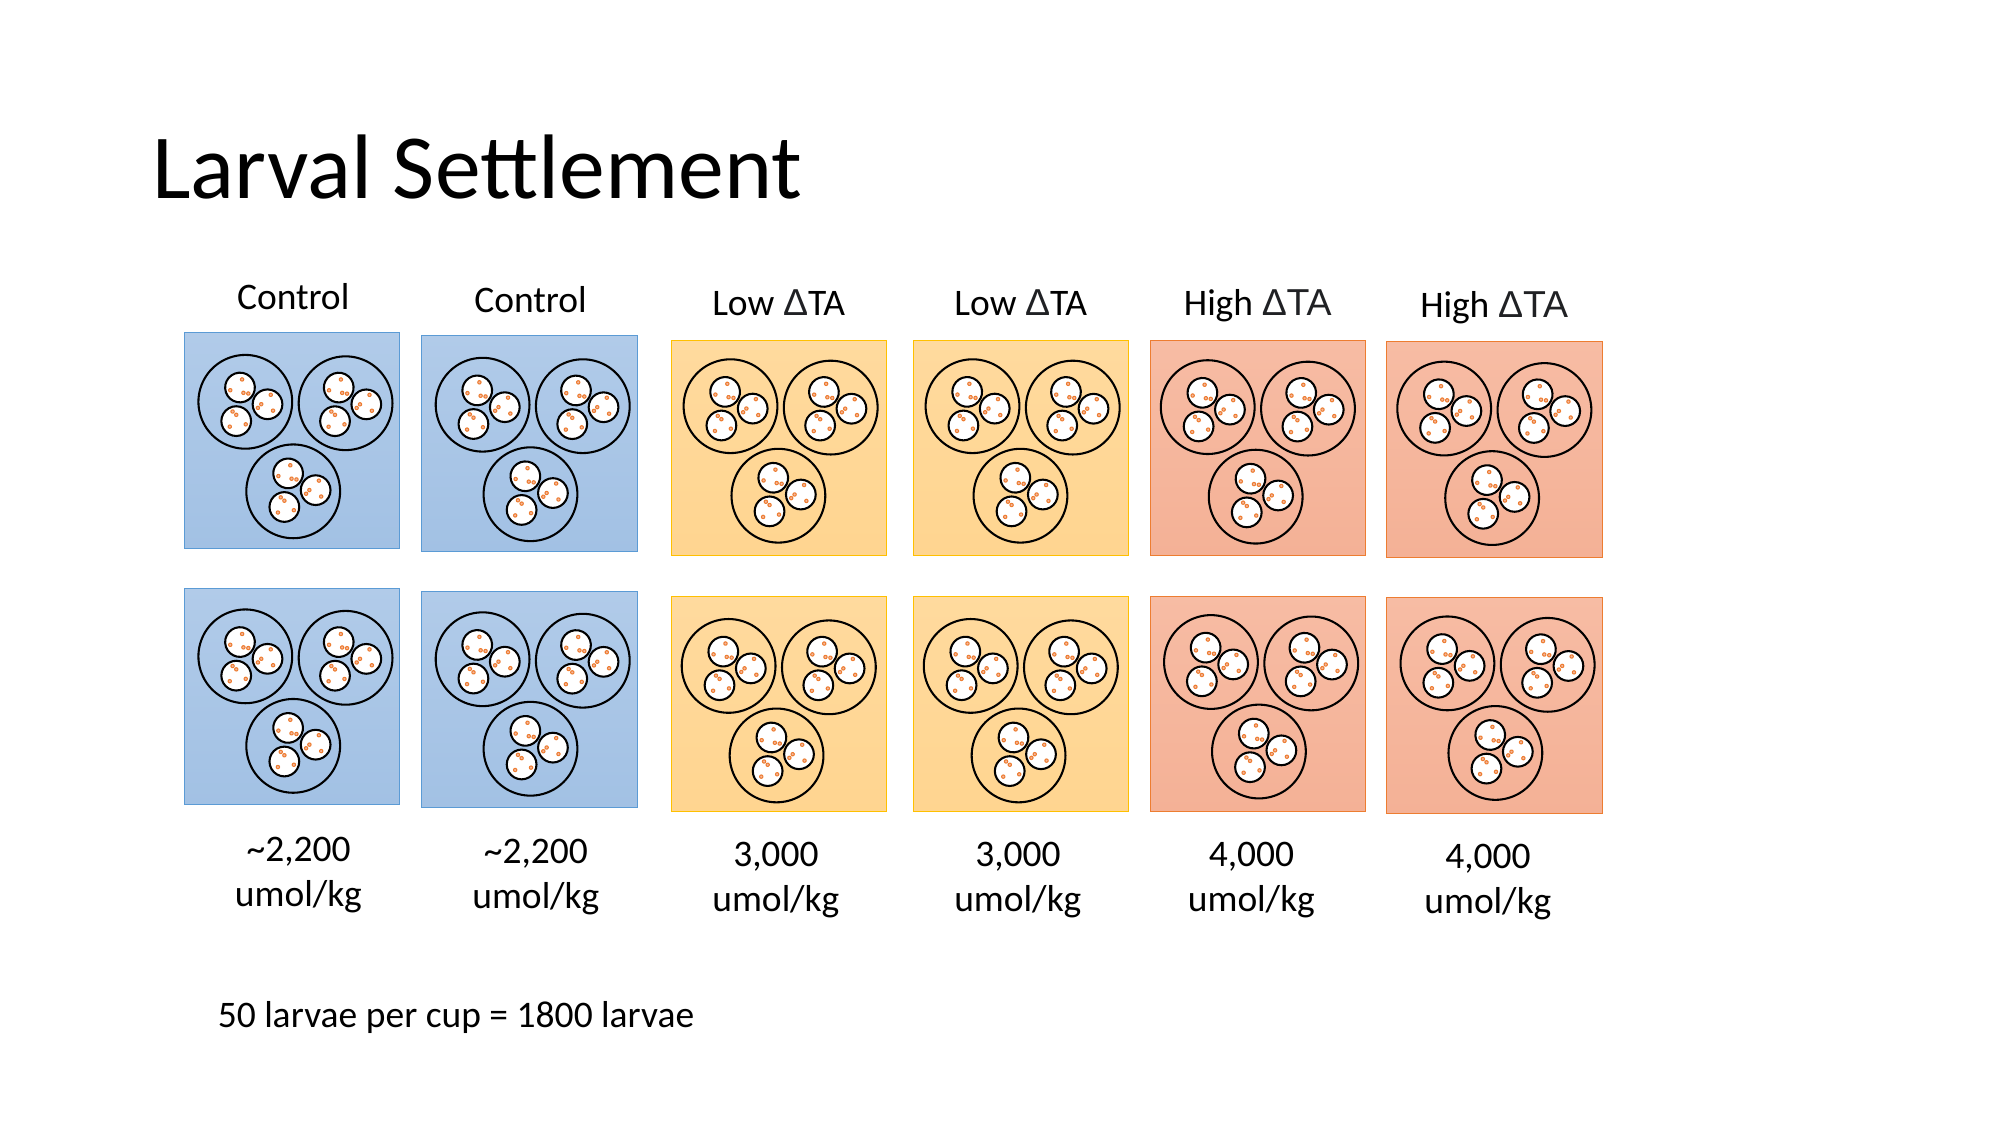

# Larval Settlement
Control
Control
Low ΔTA
Low ΔTA
High ΔTA
High ΔTA

~2,200
umol/kg
~2,200
umol/kg
3,000
umol/kg
3,000
umol/kg
4,000
umol/kg
4,000
umol/kg
50 larvae per cup = 1800 larvae